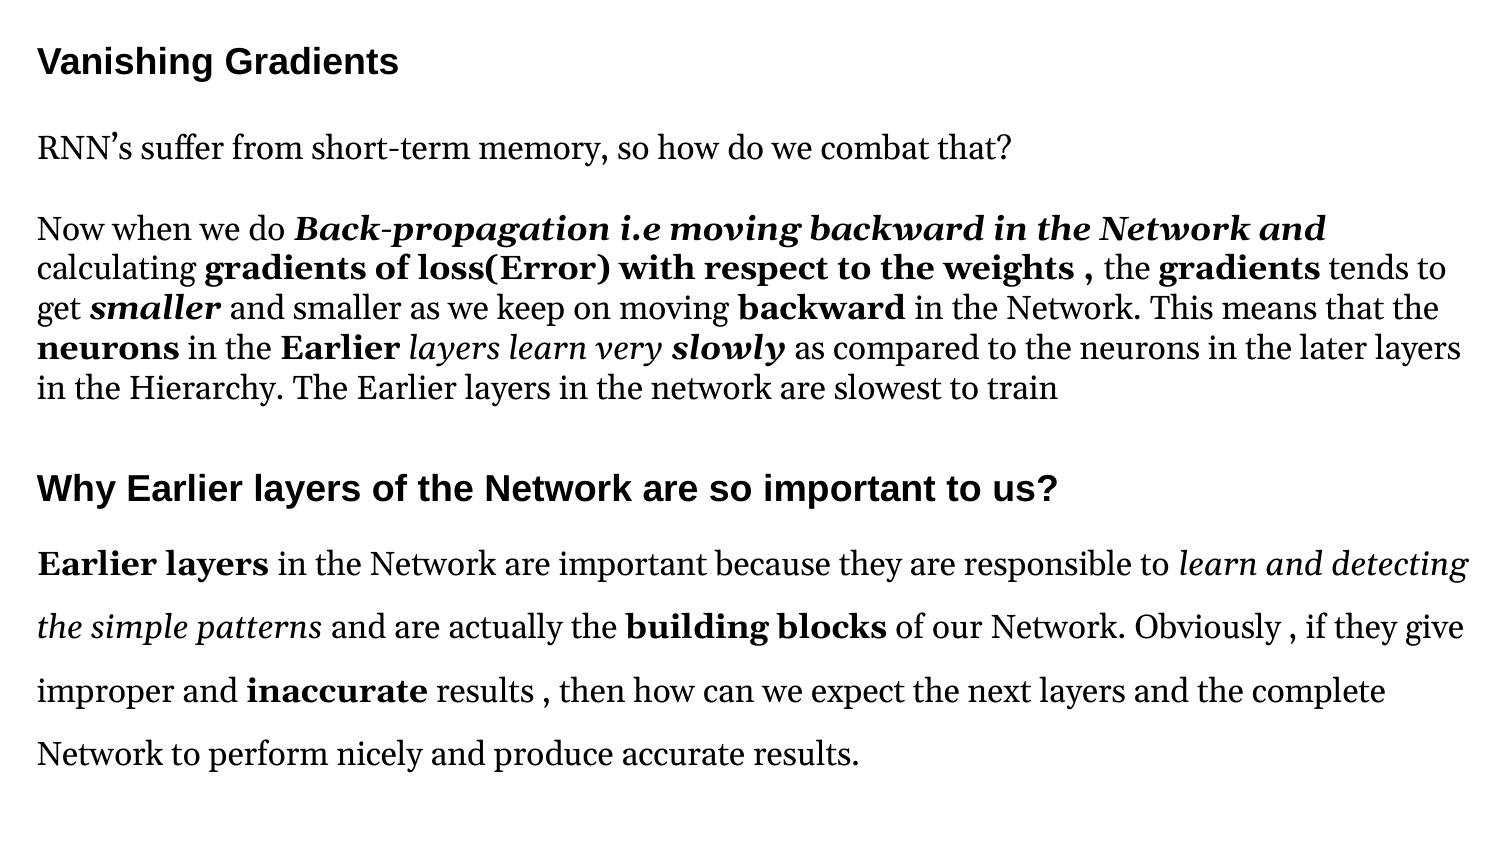

Vanishing Gradients

RNN’s suffer from short-term memory, so how do we combat that?

Now when we do Back-propagation i.e moving backward in the Network and calculating gradients of loss(Error) with respect to the weights , the gradients tends to get smaller and smaller as we keep on moving backward in the Network. This means that the neurons in the Earlier layers learn very slowly as compared to the neurons in the later layers in the Hierarchy. The Earlier layers in the network are slowest to train
Why Earlier layers of the Network are so important to us?
Earlier layers in the Network are important because they are responsible to learn and detecting the simple patterns and are actually the building blocks of our Network. Obviously , if they give improper and inaccurate results , then how can we expect the next layers and the complete Network to perform nicely and produce accurate results.